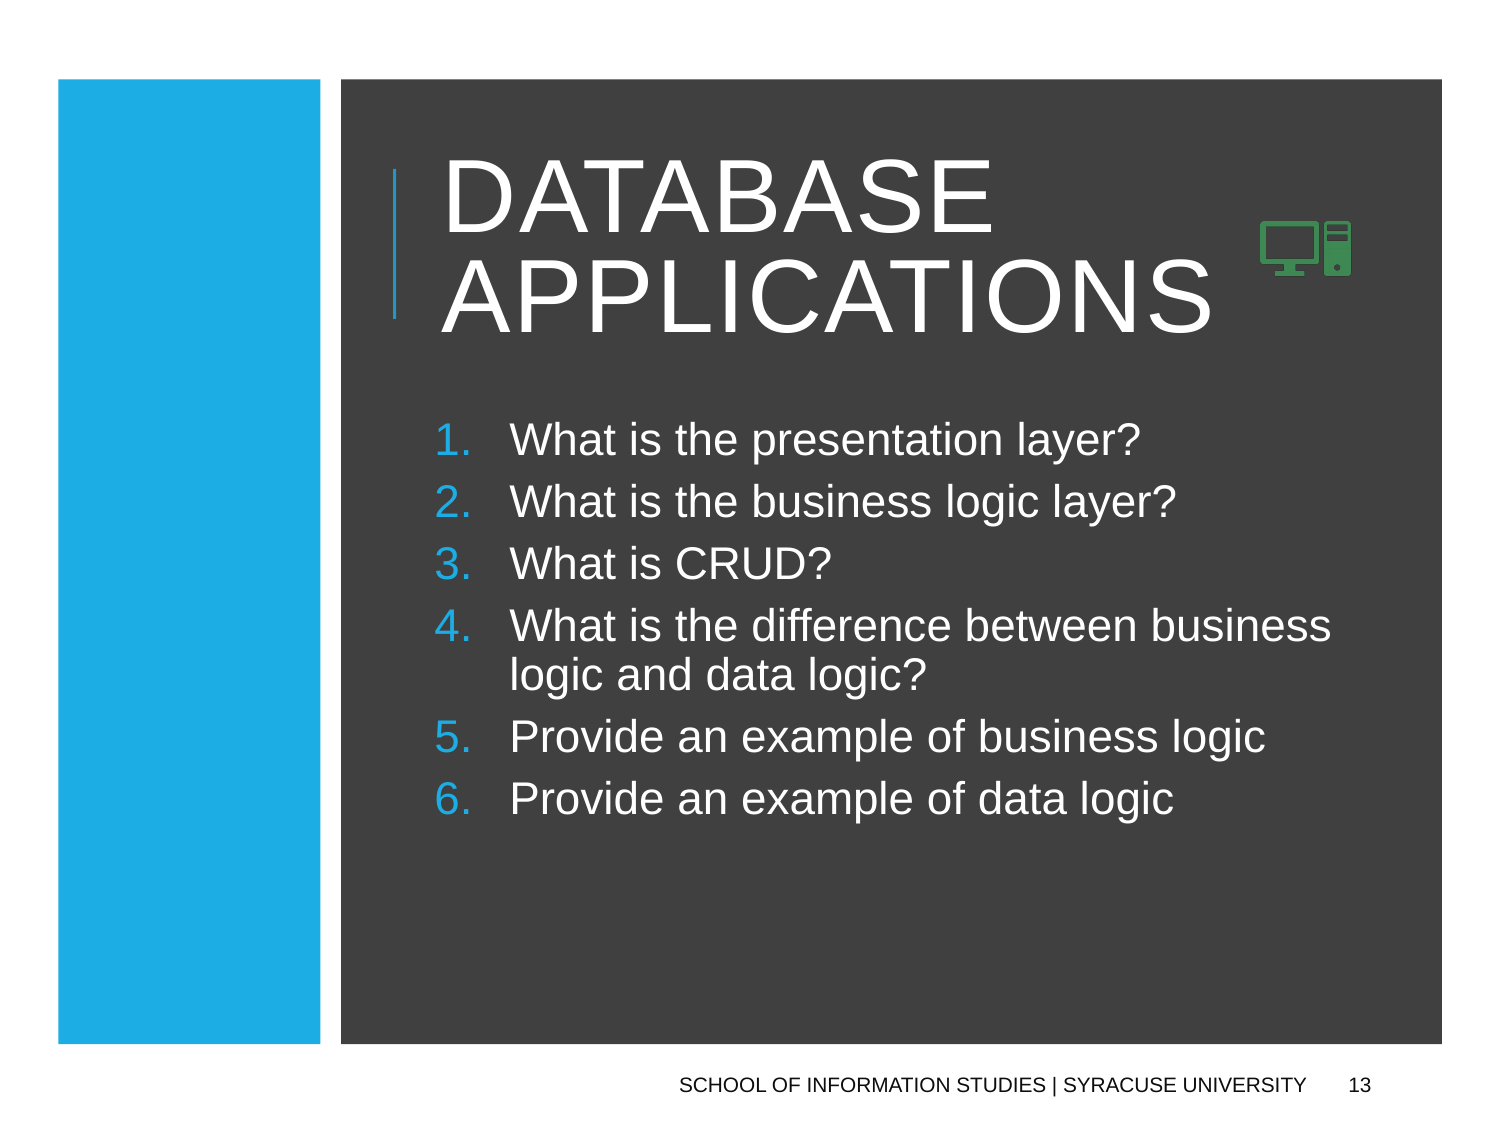

# Database Applications

What is the presentation layer?
What is the business logic layer?
What is CRUD?
What is the difference between business logic and data logic?
Provide an example of business logic
Provide an example of data logic

School of Information Studies | Syracuse University
13